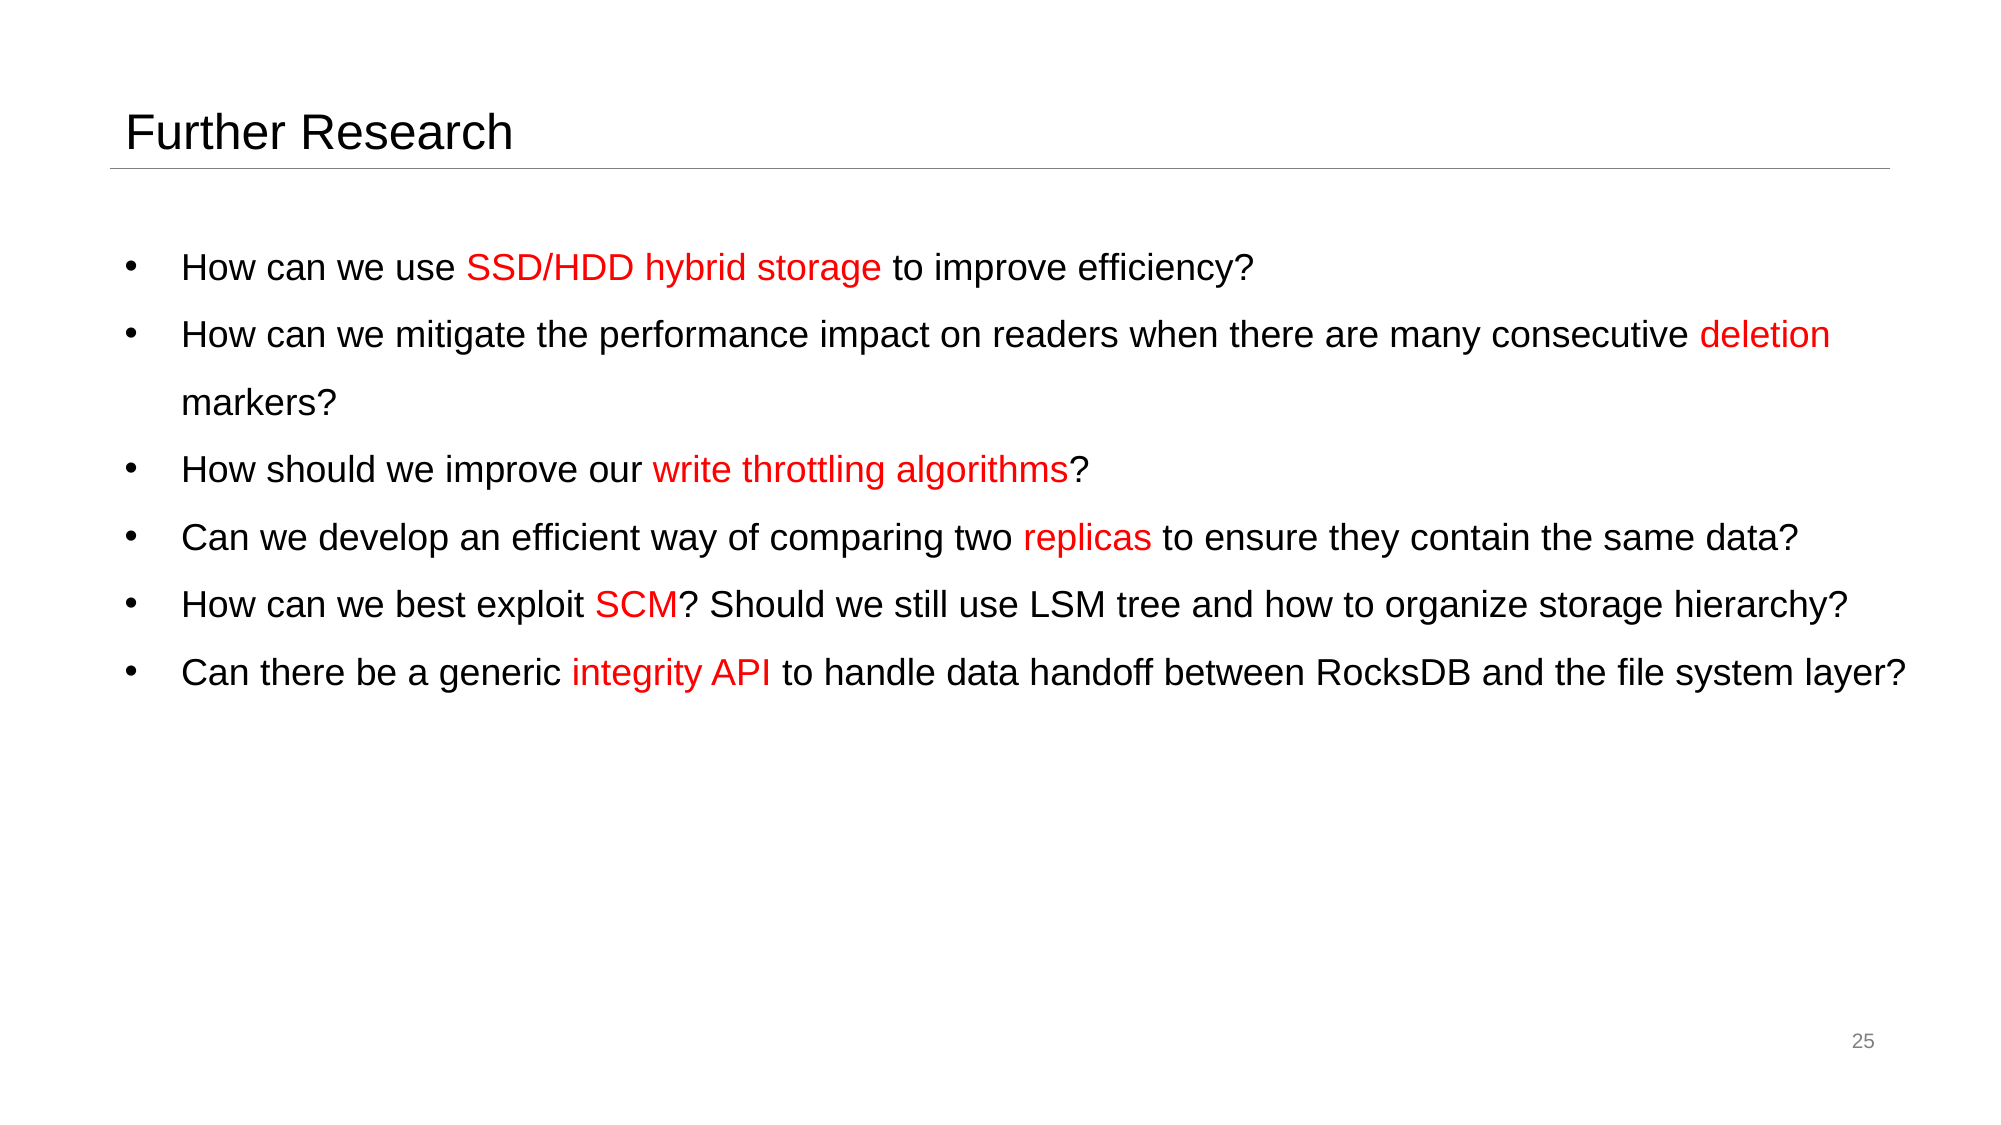

# Further Research
How can we use SSD/HDD hybrid storage to improve efﬁciency?
How can we mitigate the performance impact on readers when there are many consecutive deletion markers?
How should we improve our write throttling algorithms?
Can we develop an efﬁcient way of comparing two replicas to ensure they contain the same data?
How can we best exploit SCM? Should we still use LSM tree and how to organize storage hierarchy?
Can there be a generic integrity API to handle data handoff between RocksDB and the ﬁle system layer?
25